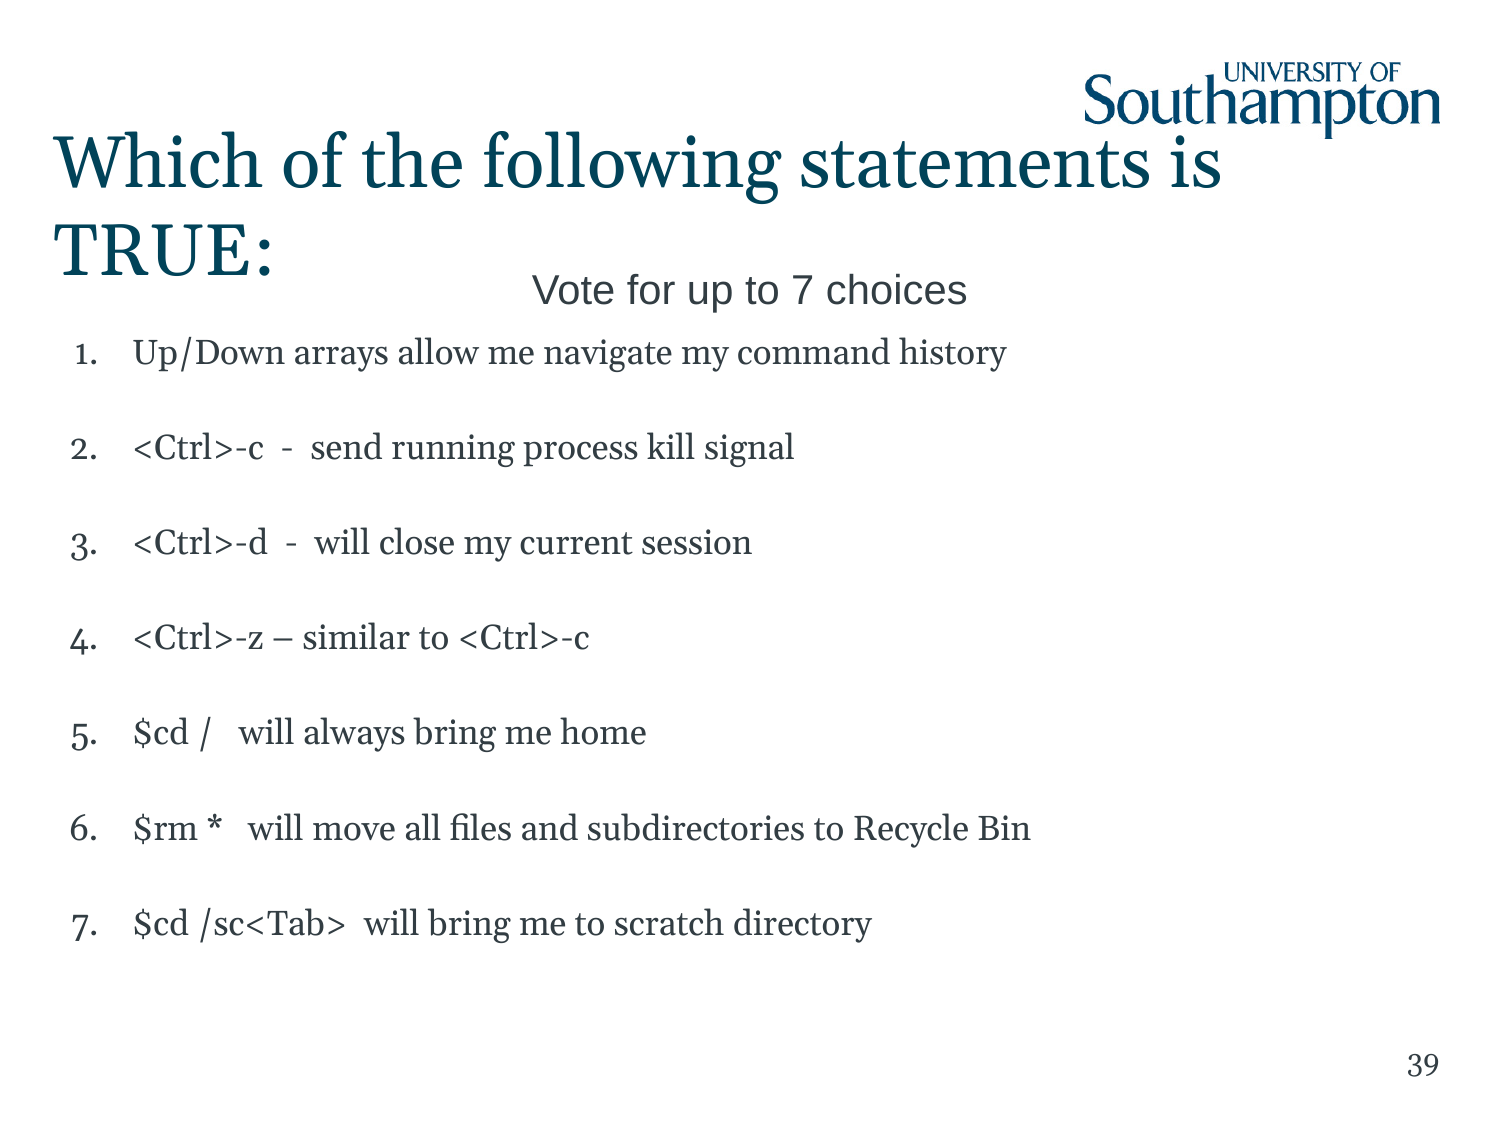

# Which of the following statements is TRUE:
Vote for up to 7 choices

1.
Up/Down arrays allow me navigate my command history

2.
<Ctrl>-c  -  send running process kill signal
3.
<Ctrl>-d  -  will close my current session
4.
<Ctrl>-z – similar to <Ctrl>-c
5.
$cd /   will always bring me home

6.
$rm *   will move all files and subdirectories to Recycle Bin
7.
$cd /sc<Tab>  will bring me to scratch directory
39